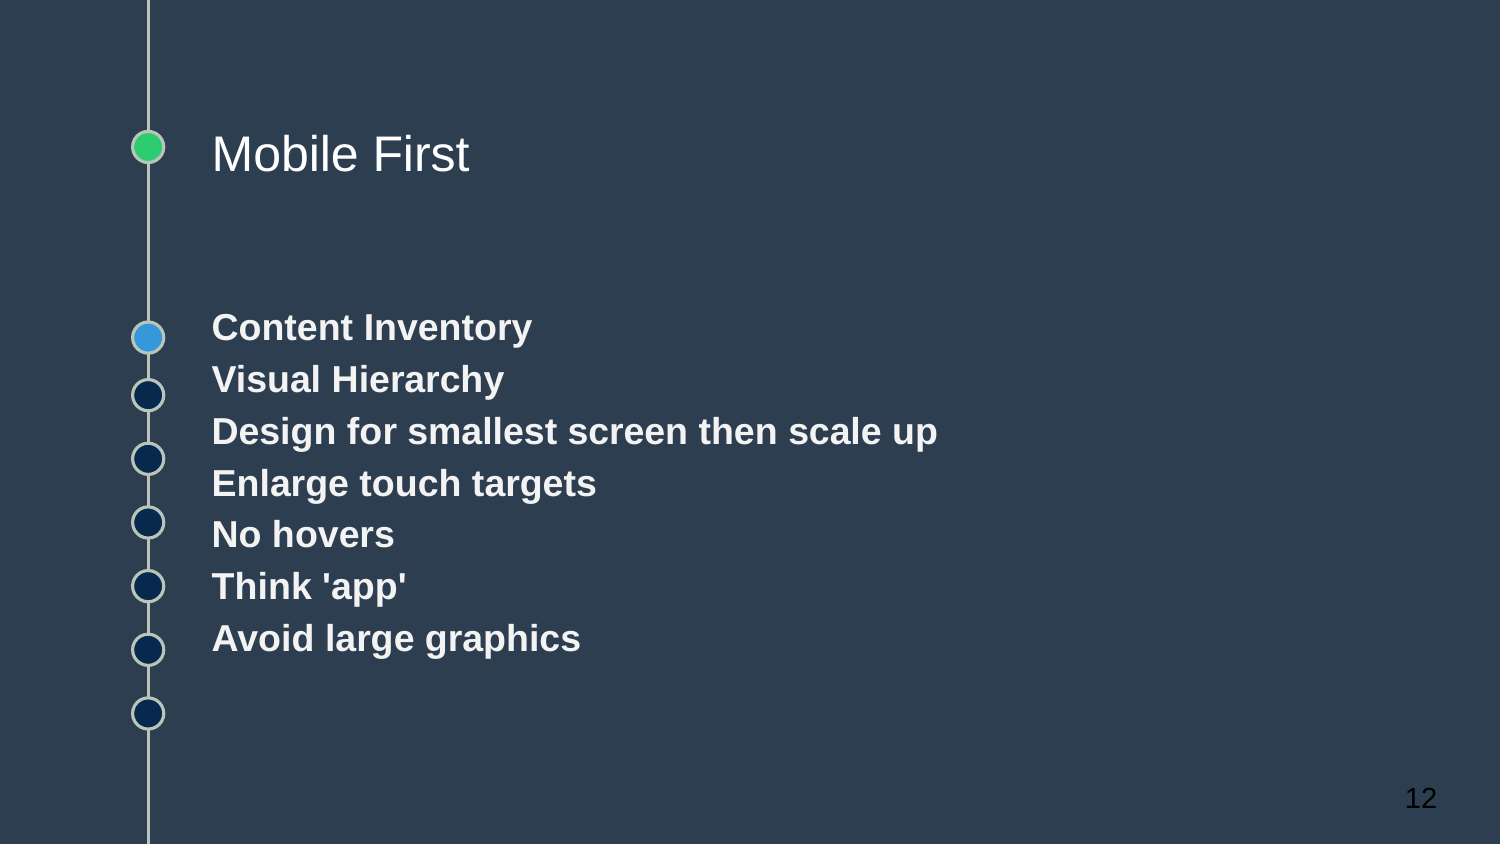

# Mobile First
Content Inventory
Visual Hierarchy
Design for smallest screen then scale up
Enlarge touch targets
No hovers
Think 'app'
Avoid large graphics

12